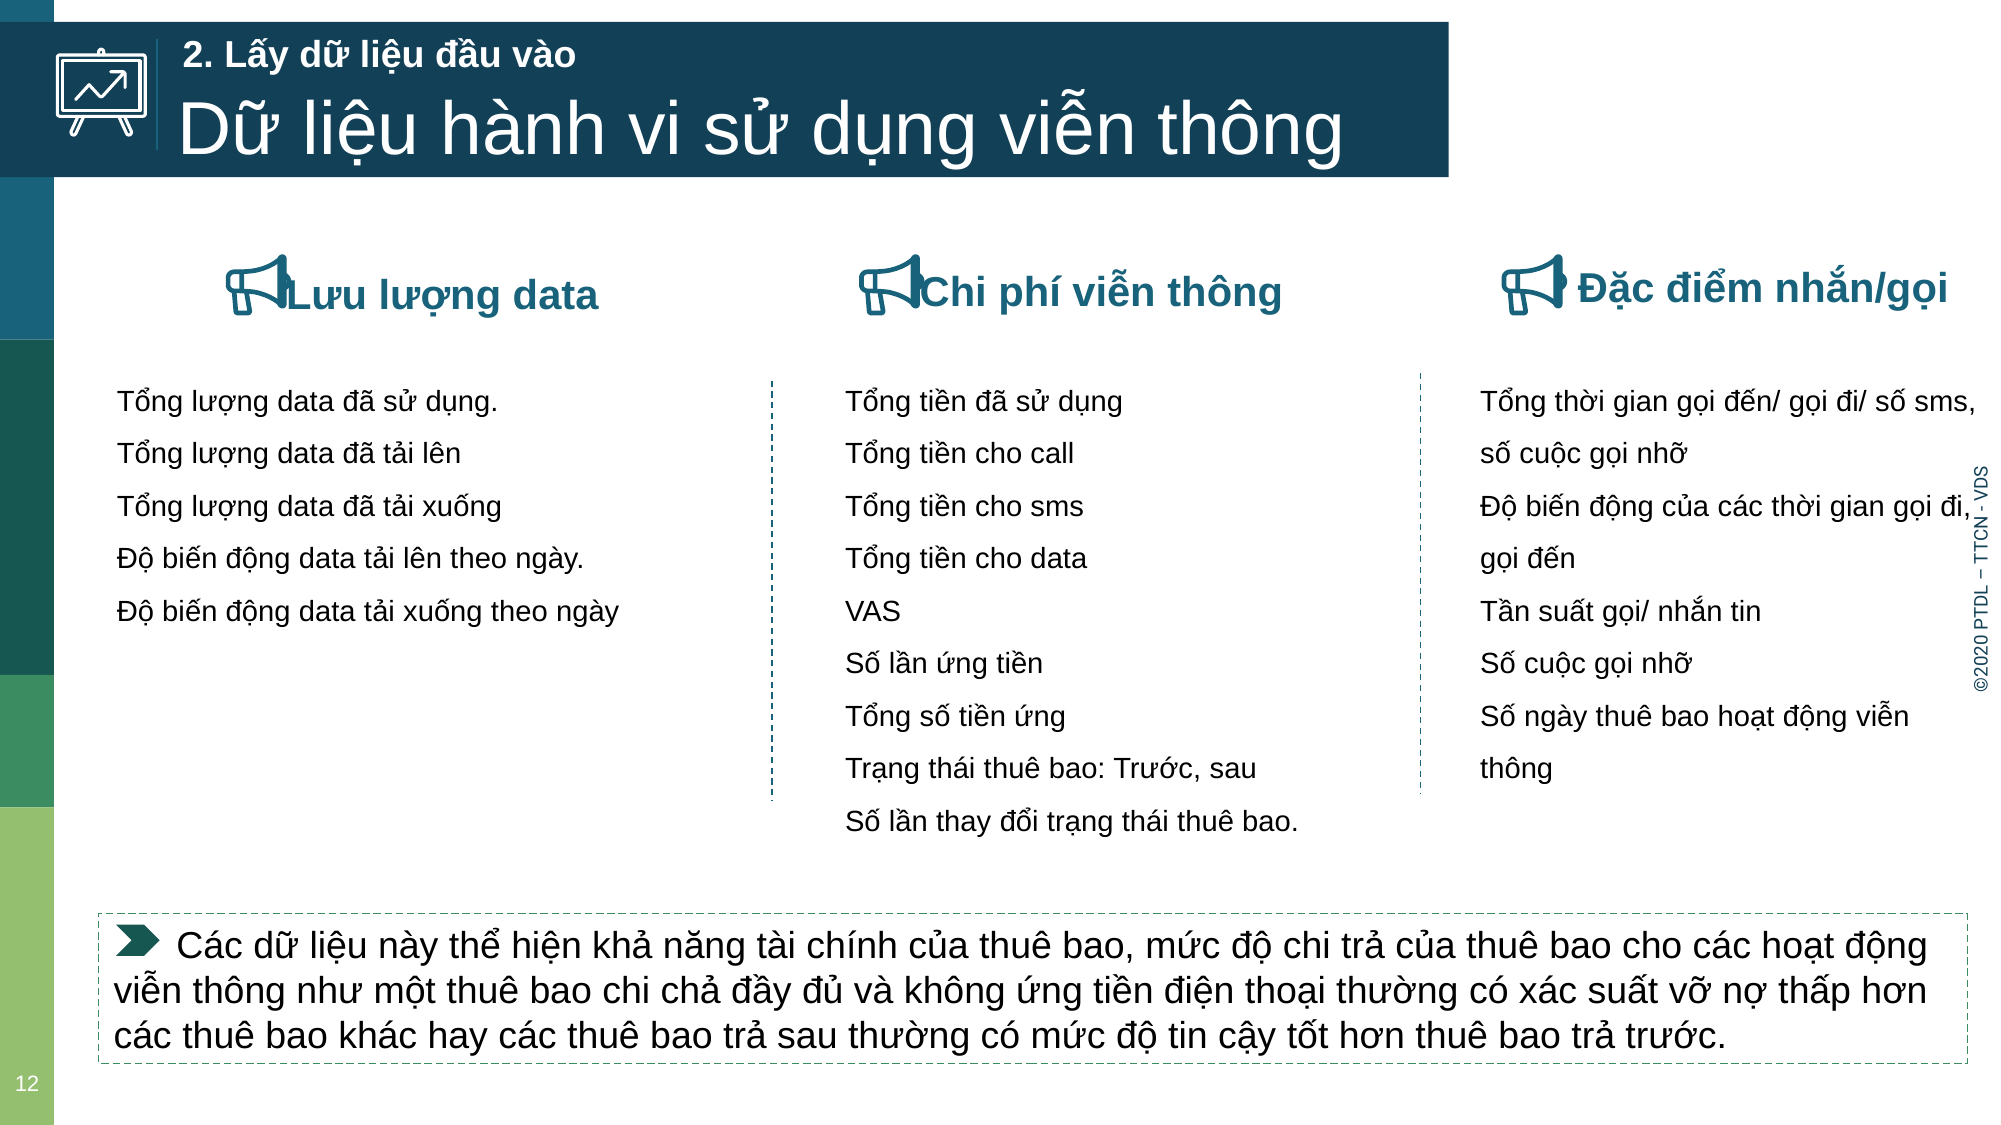

2. Lấy dữ liệu đầu vào

Dữ liệu hành vi sử dụng viễn thông
Đặc điểm nhắn/gọi

Chi phí viễn thông
Lưu lượng data
Tổng lượng data đã sử dụng.
Tổng lượng data đã tải lên
Tổng lượng data đã tải xuống
Độ biến động data tải lên theo ngày.
Độ biến động data tải xuống theo ngày
Tổng tiền đã sử dụng
Tổng tiền cho call
Tổng tiền cho sms
Tổng tiền cho data
VAS
Số lần ứng tiền
Tổng số tiền ứng
Trạng thái thuê bao: Trước, sau
Số lần thay đổi trạng thái thuê bao.
Tổng thời gian gọi đến/ gọi đi/ số sms, số cuộc gọi nhỡ
Độ biến động của các thời gian gọi đi, gọi đến
Tần suất gọi/ nhắn tin
Số cuộc gọi nhỡ
Số ngày thuê bao hoạt động viễn thông
      Các dữ liệu này thể hiện khả năng tài chính của thuê bao, mức độ chi trả của thuê bao cho các hoạt động viễn thông như một thuê bao chi chả đầy đủ và không ứng tiền điện thoại thường có xác suất vỡ nợ thấp hơn các thuê bao khác hay các thuê bao trả sau thường có mức độ tin cậy tốt hơn thuê bao trả trước.

12